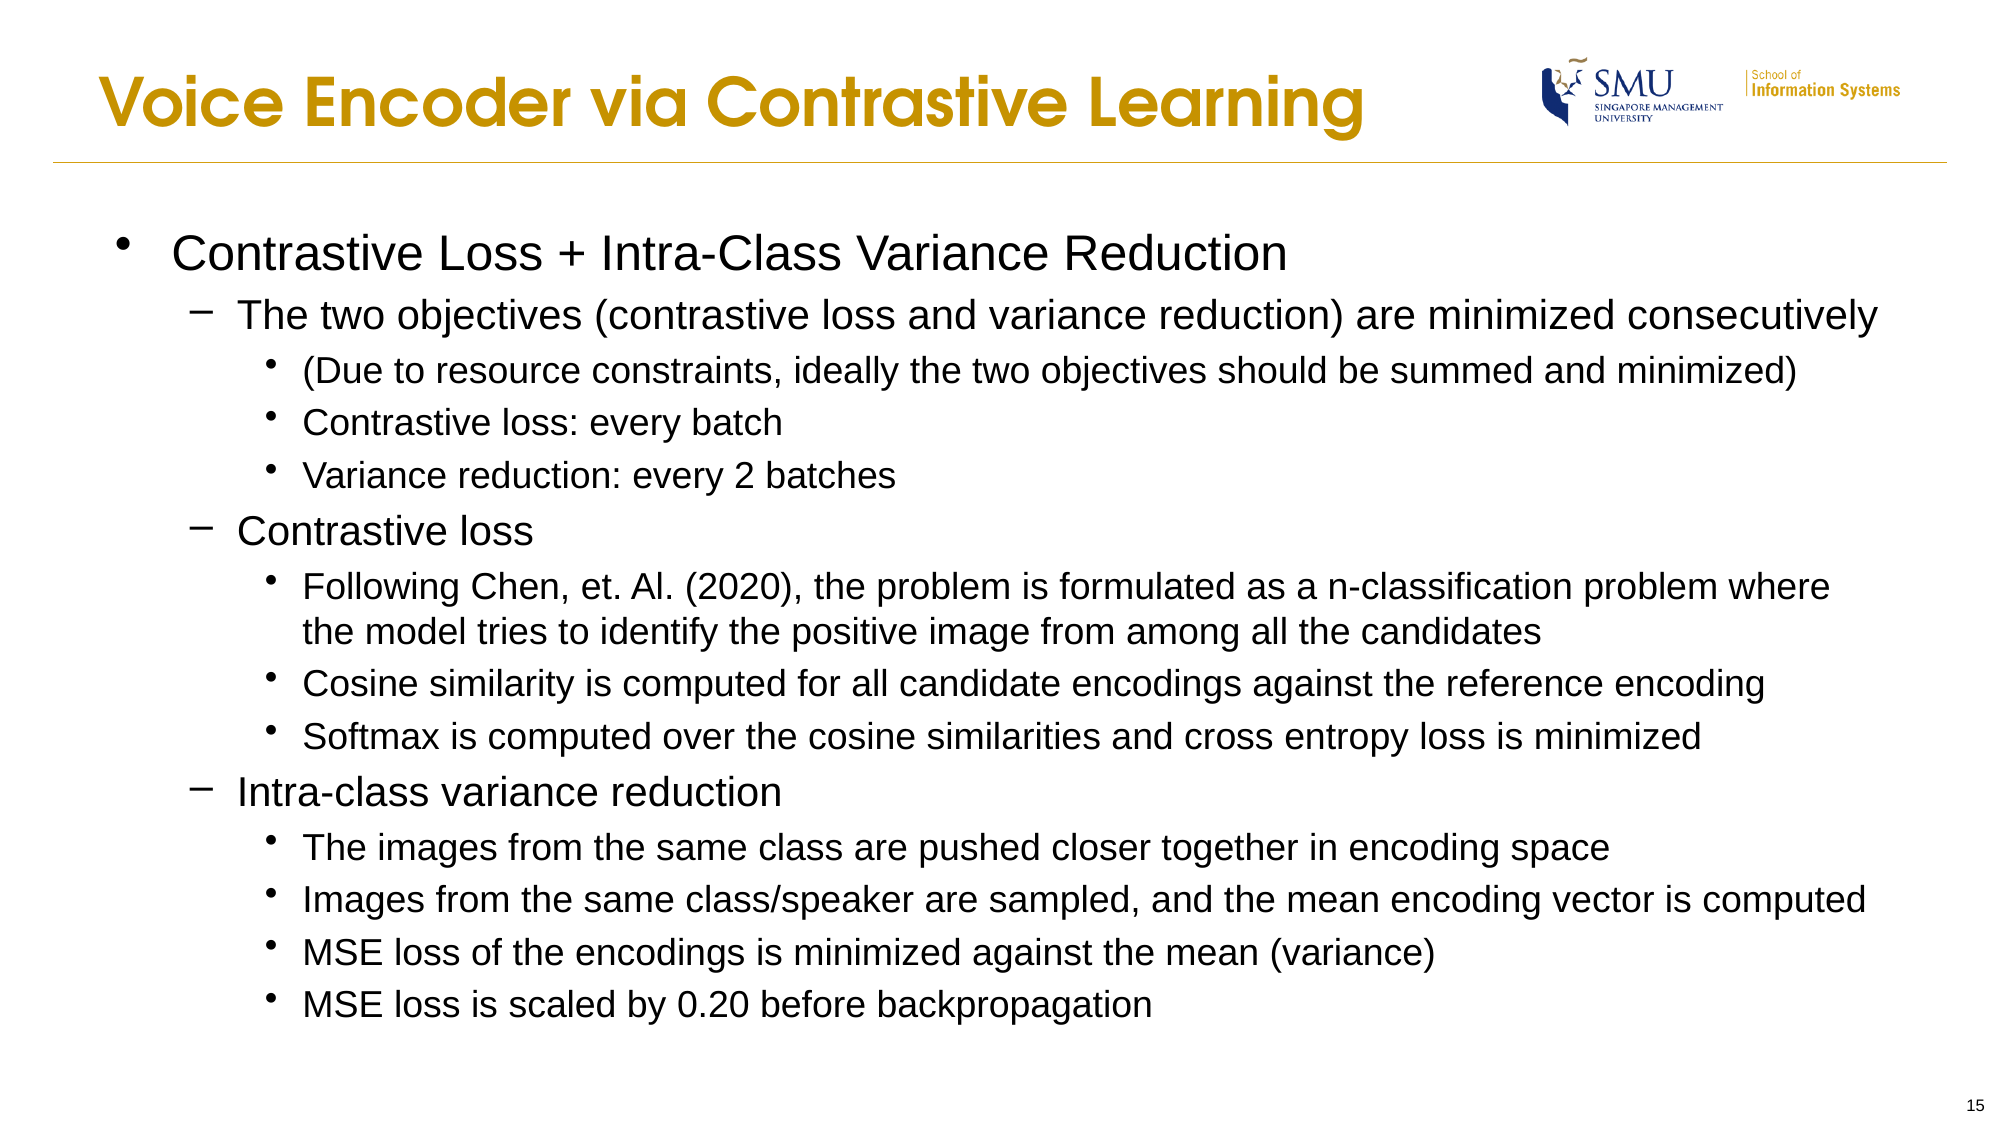

# Voice Encoder via Contrastive Learning
Contrastive Loss + Intra-Class Variance Reduction
The two objectives (contrastive loss and variance reduction) are minimized consecutively
(Due to resource constraints, ideally the two objectives should be summed and minimized)
Contrastive loss: every batch
Variance reduction: every 2 batches
Contrastive loss
Following Chen, et. Al. (2020), the problem is formulated as a n-classification problem where the model tries to identify the positive image from among all the candidates
Cosine similarity is computed for all candidate encodings against the reference encoding
Softmax is computed over the cosine similarities and cross entropy loss is minimized
Intra-class variance reduction
The images from the same class are pushed closer together in encoding space
Images from the same class/speaker are sampled, and the mean encoding vector is computed
MSE loss of the encodings is minimized against the mean (variance)
MSE loss is scaled by 0.20 before backpropagation
15